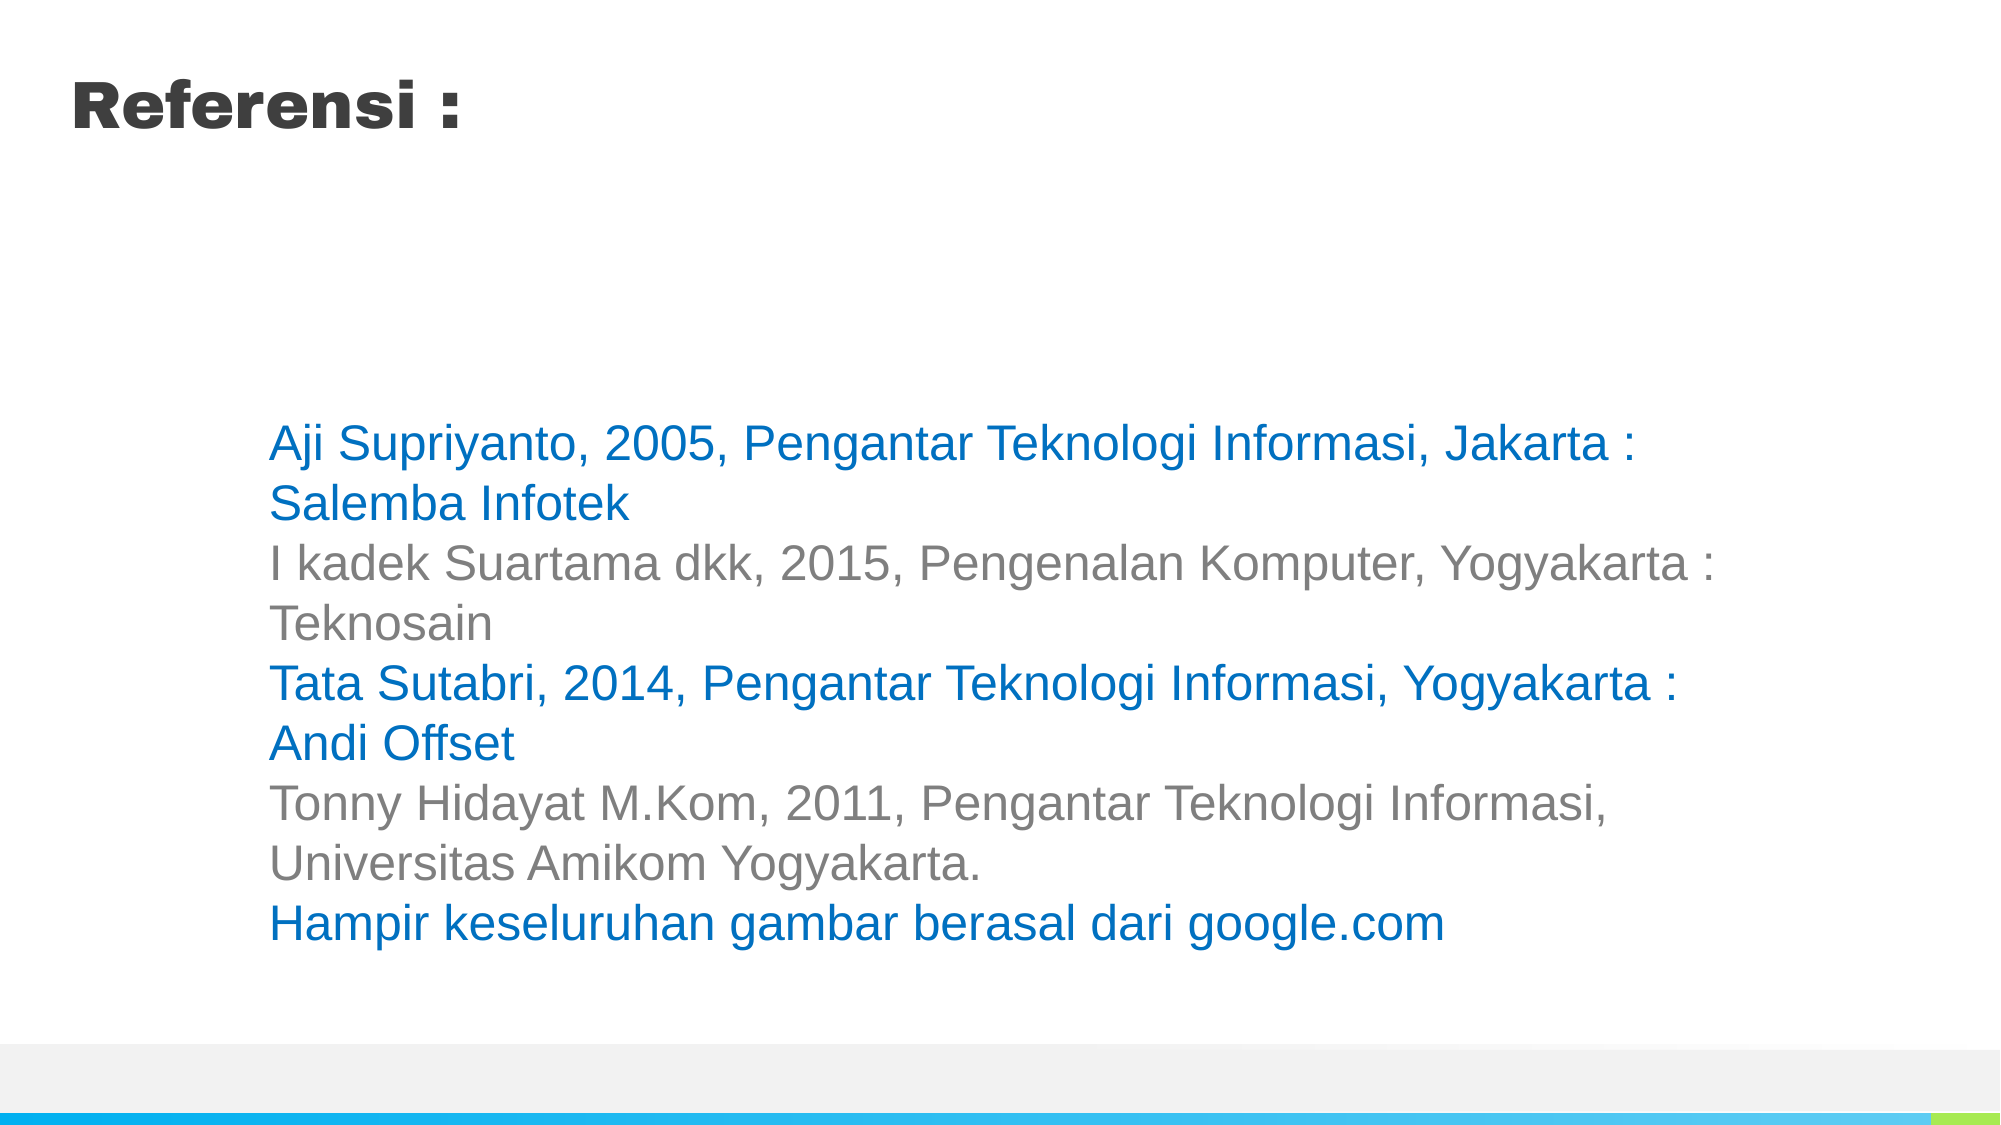

# Referensi :
Aji Supriyanto, 2005, Pengantar Teknologi Informasi, Jakarta : Salemba Infotek
I kadek Suartama dkk, 2015, Pengenalan Komputer, Yogyakarta : Teknosain
Tata Sutabri, 2014, Pengantar Teknologi Informasi, Yogyakarta : Andi Offset
Tonny Hidayat M.Kom, 2011, Pengantar Teknologi Informasi, Universitas Amikom Yogyakarta.
Hampir keseluruhan gambar berasal dari google.com